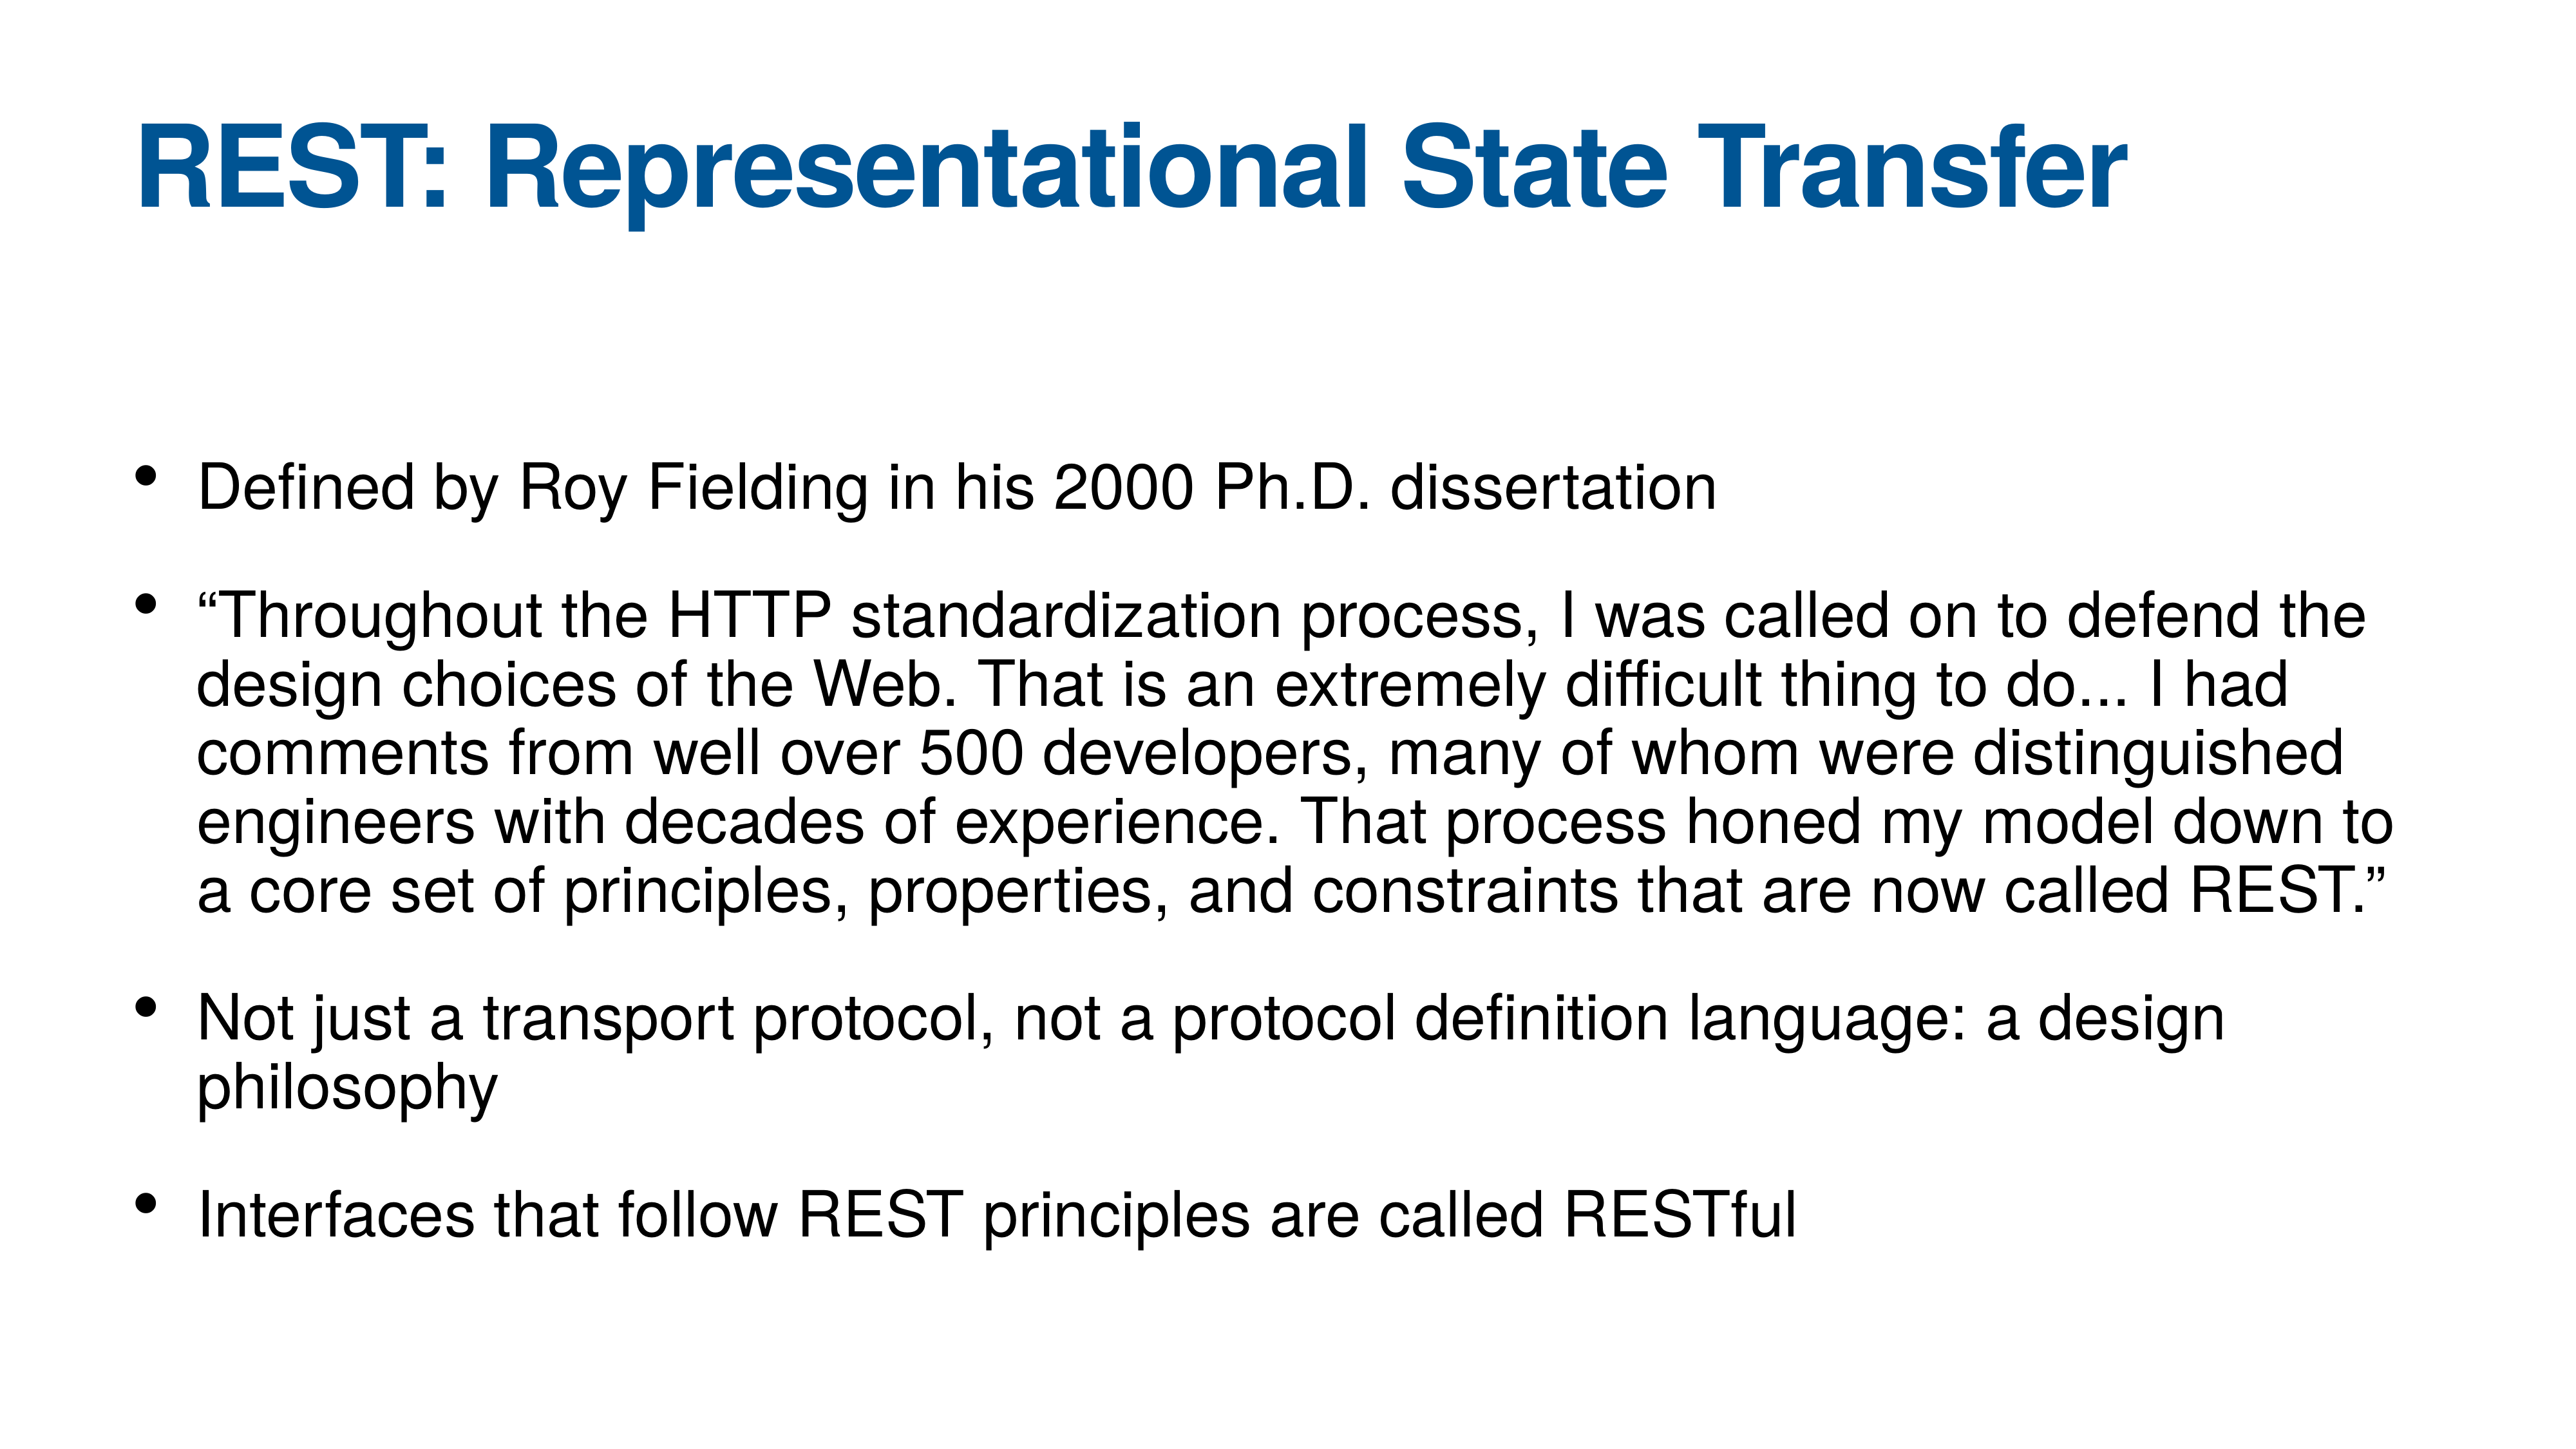

# REST: Representational State Transfer
Defined by Roy Fielding in his 2000 Ph.D. dissertation
“Throughout the HTTP standardization process, I was called on to defend the design choices of the Web. That is an extremely difficult thing to do... I had comments from well over 500 developers, many of whom were distinguished engineers with decades of experience. That process honed my model down to a core set of principles, properties, and constraints that are now called REST.”
Not just a transport protocol, not a protocol definition language: a design philosophy
Interfaces that follow REST principles are called RESTful